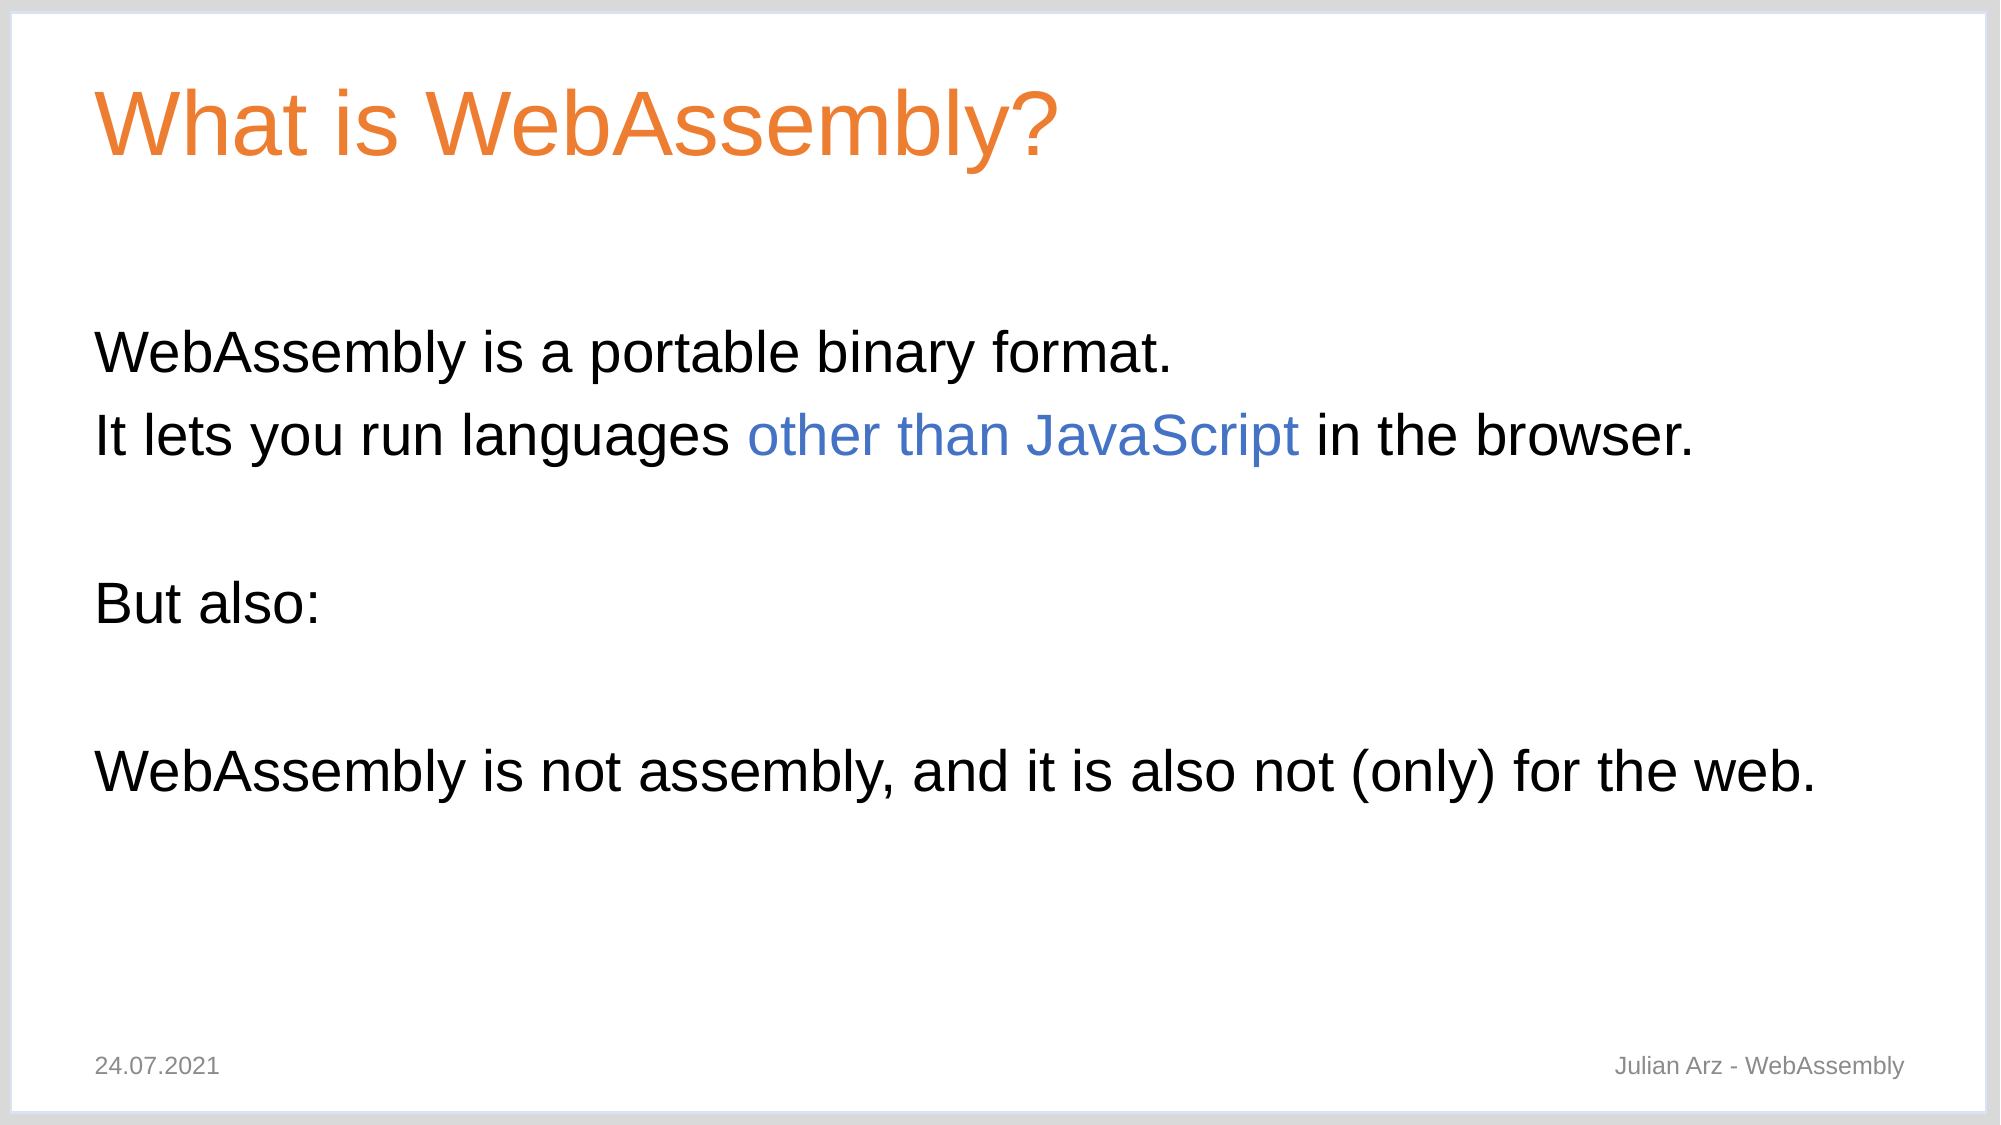

# What is WebAssembly?

WebAssembly is a portable binary format.
It lets you run languages other than JavaScript in the browser.

But also:

WebAssembly is not assembly, and it is also not (only) for the web.
Julian Arz - WebAssembly
24.07.2021